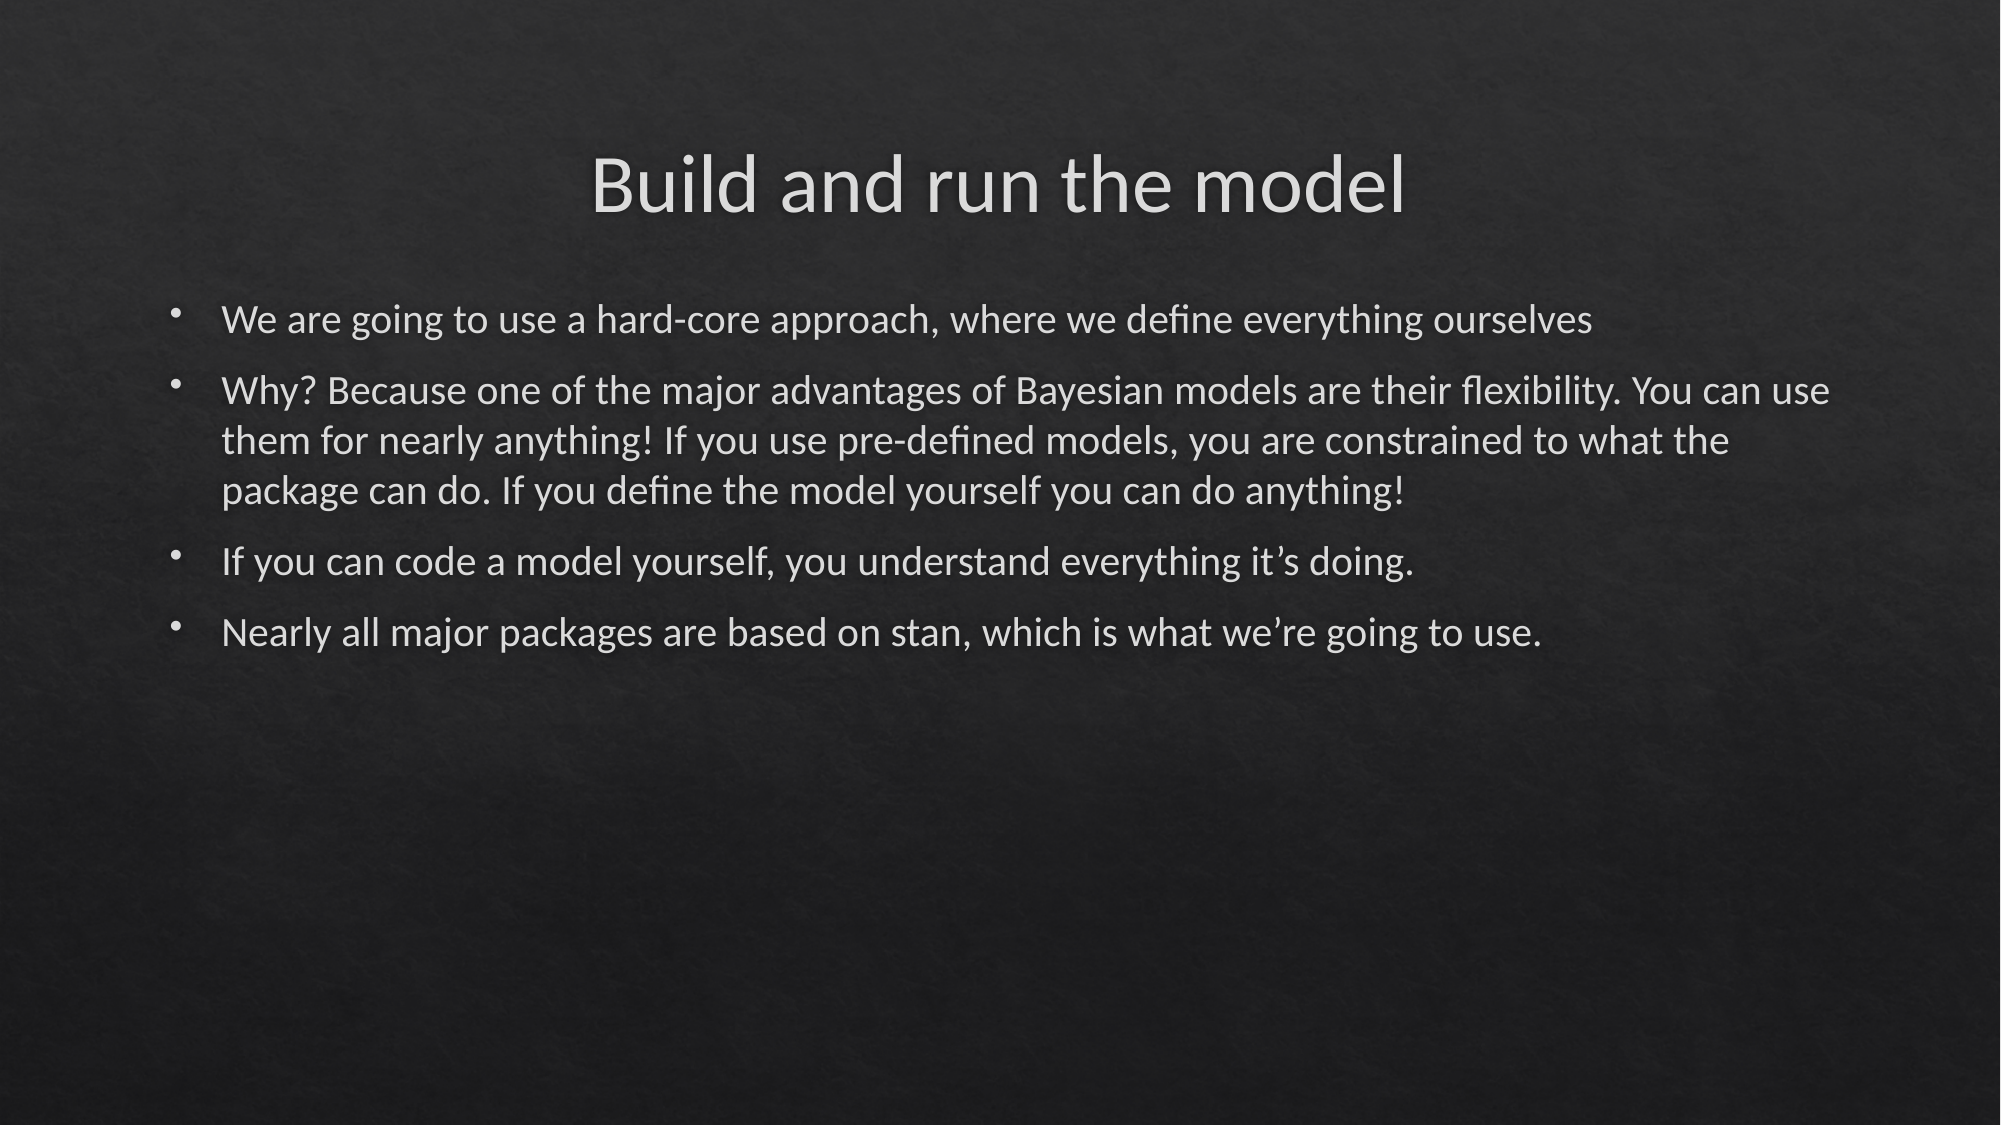

# Build and run the model
We are going to use a hard-core approach, where we define everything ourselves
Why? Because one of the major advantages of Bayesian models are their flexibility. You can use them for nearly anything! If you use pre-defined models, you are constrained to what the package can do. If you define the model yourself you can do anything!
If you can code a model yourself, you understand everything it’s doing.
Nearly all major packages are based on stan, which is what we’re going to use.